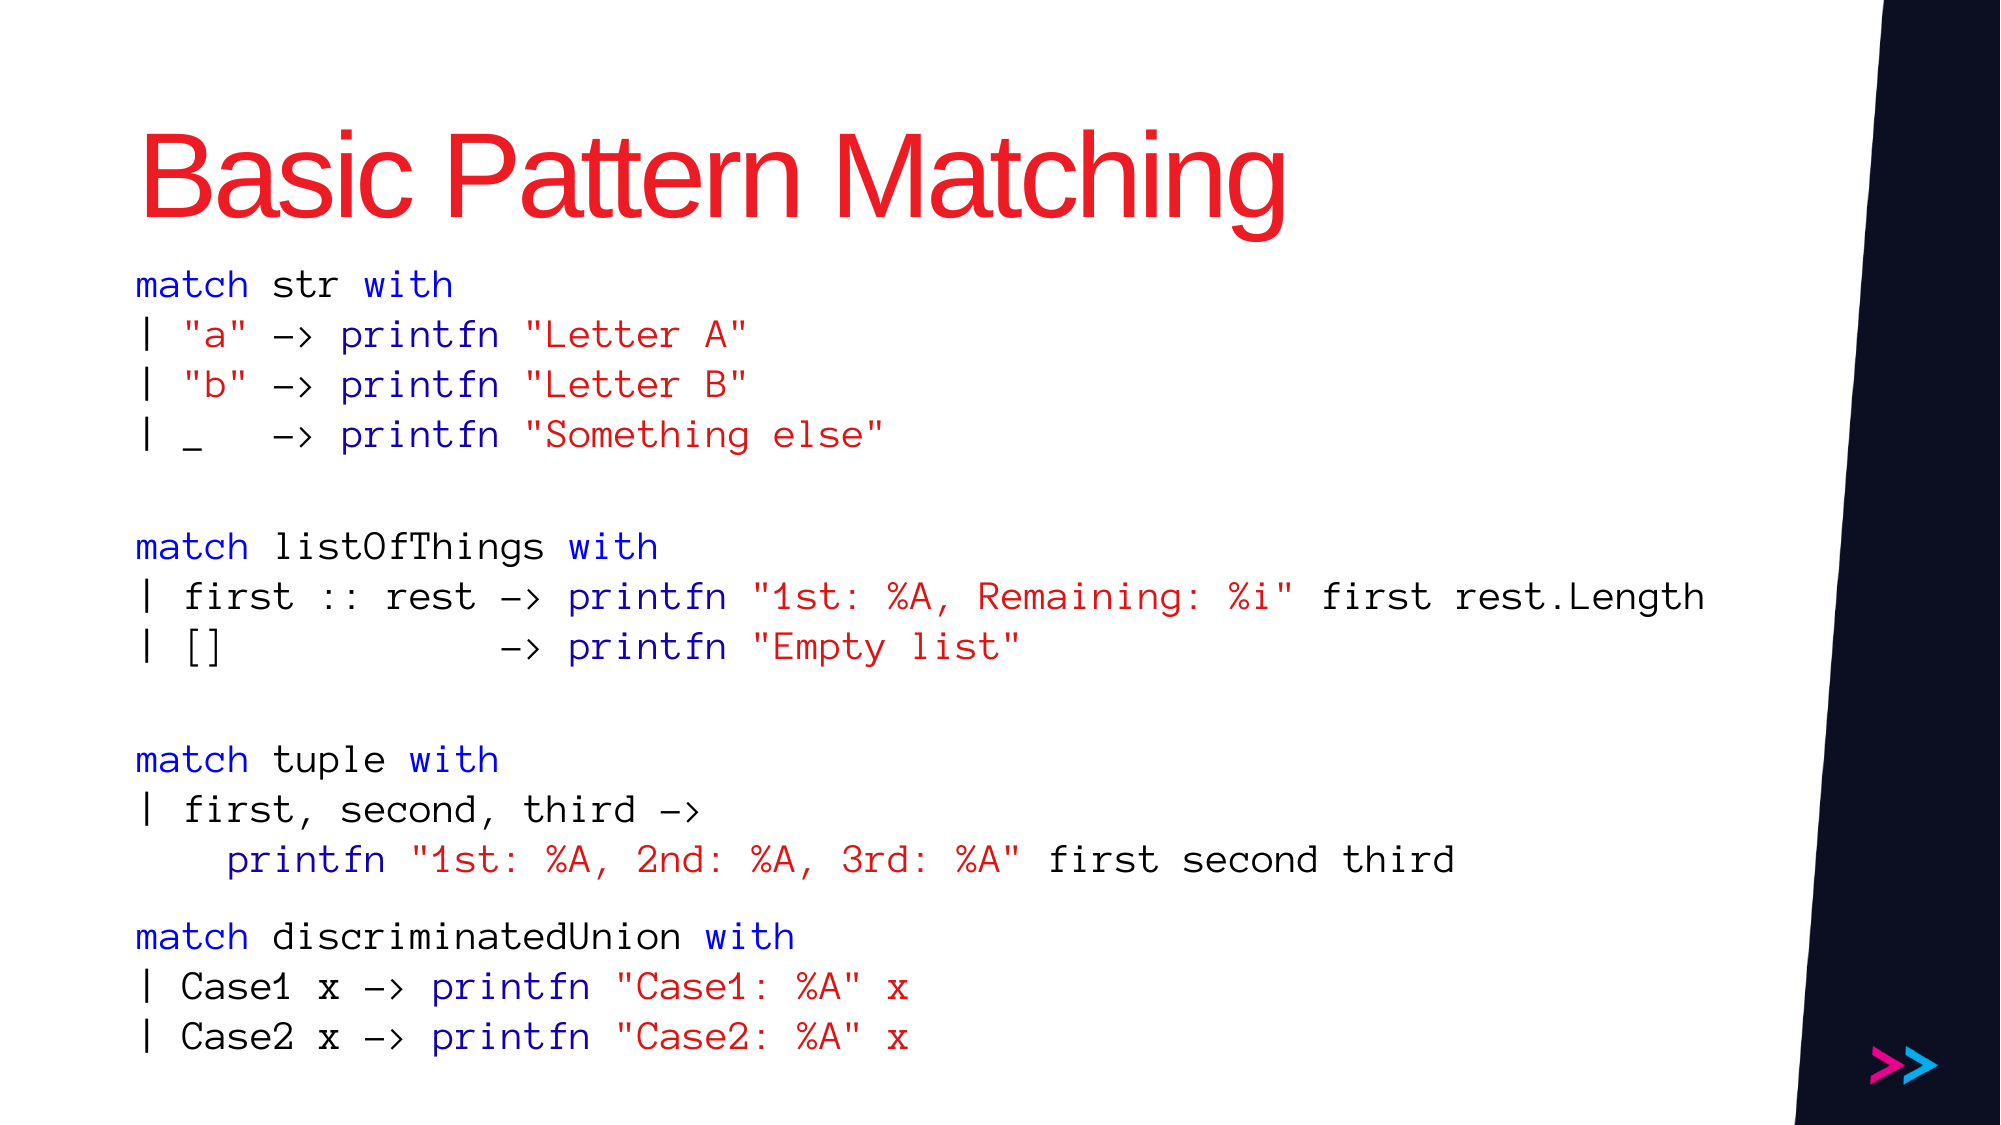

# Basic Pattern Matching
match str with
| "a" -> printfn "Letter A"
| "b" -> printfn "Letter B"
| _   -> printfn "Something else"
match listOfThings with
| first :: rest -> printfn "1st: %A, Remaining: %i" first rest.Length
| []            -> printfn "Empty list"
match tuple with
| first, second, third ->
    printfn "1st: %A, 2nd: %A, 3rd: %A" first second third
match discriminatedUnion with
| Case1 x -> printfn "Case1: %A" x
| Case2 x -> printfn "Case2: %A" x